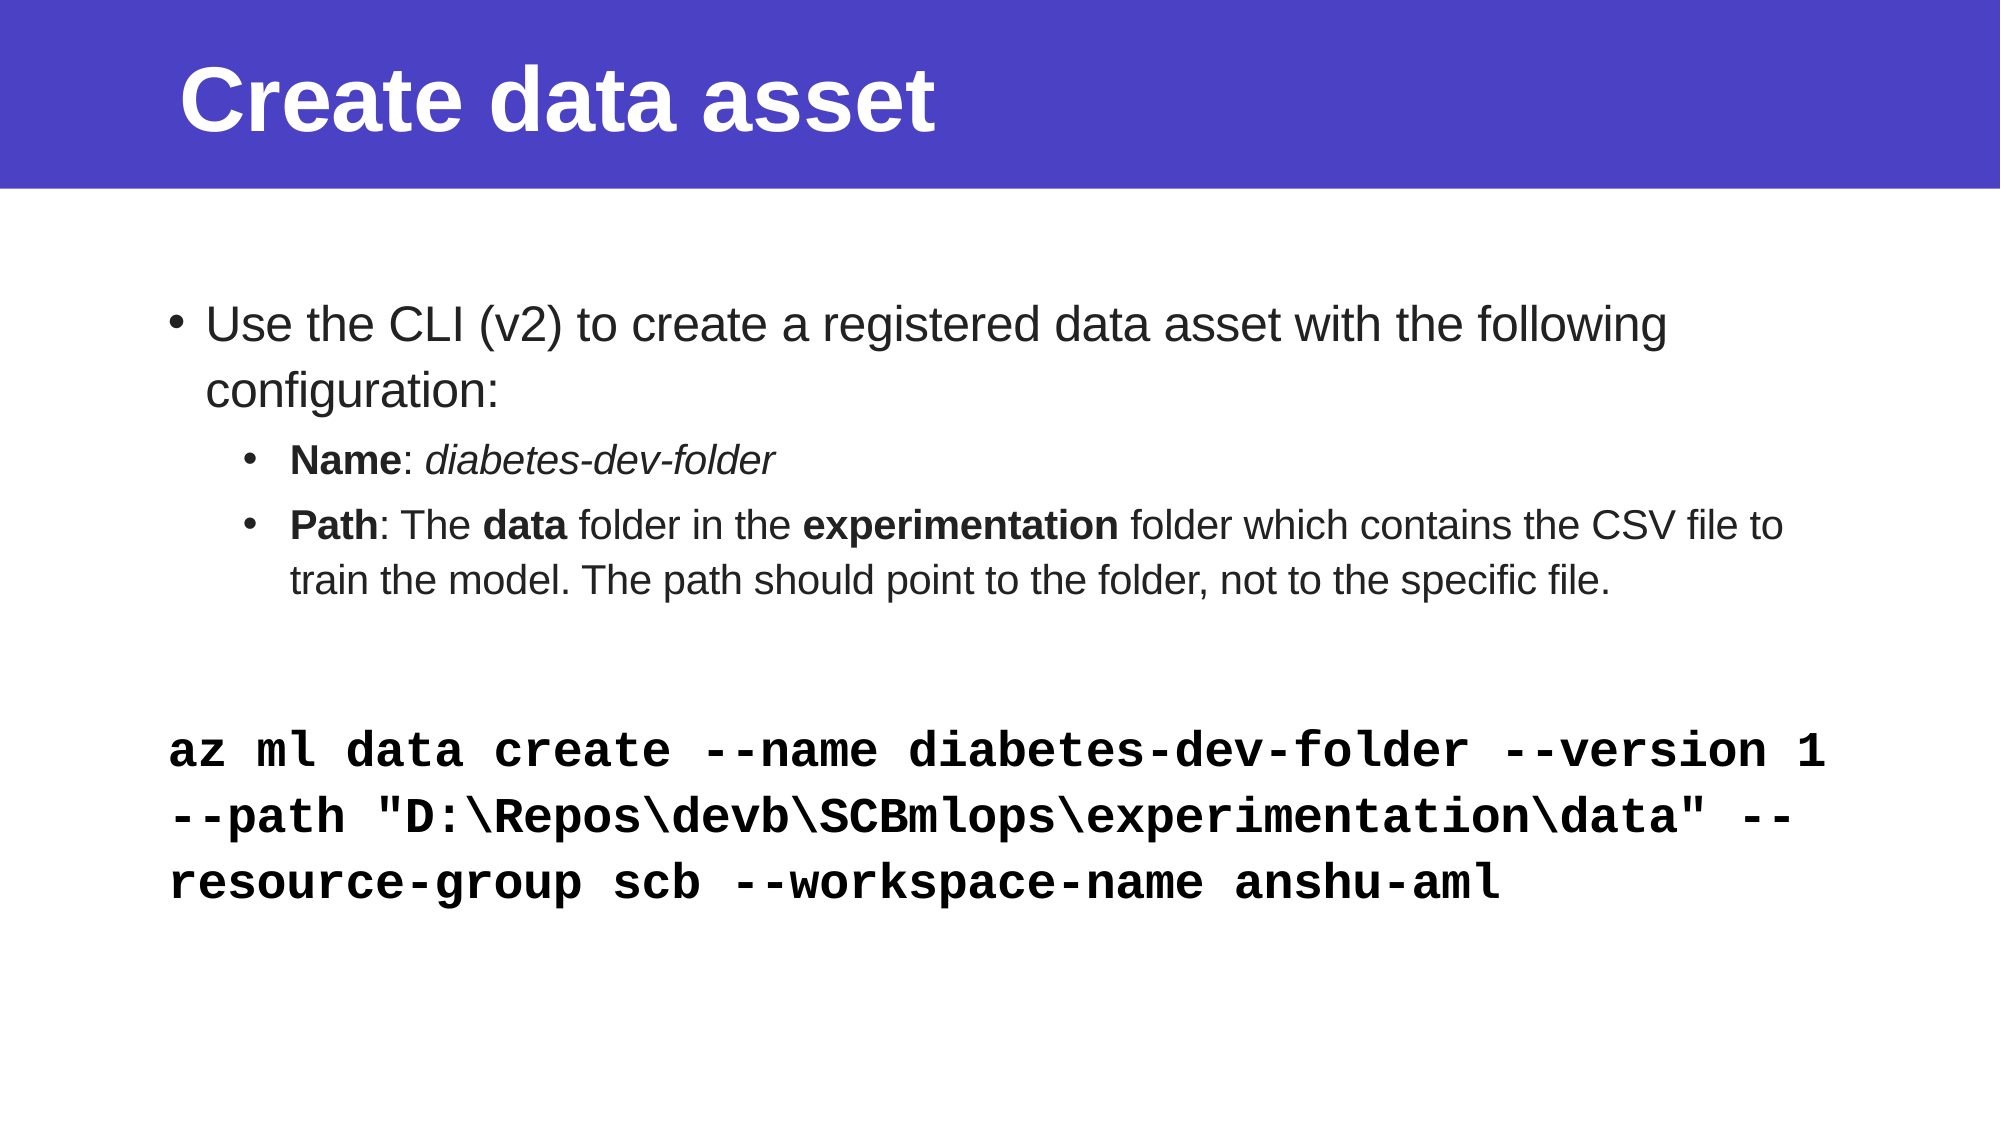

# Create data asset
Use the CLI (v2) to create a registered data asset with the following configuration:
Name: diabetes-dev-folder
Path: The data folder in the experimentation folder which contains the CSV file to train the model. The path should point to the folder, not to the specific file.

az ml data create --name diabetes-dev-folder --version 1 --path "D:\Repos\devb\SCBmlops\experimentation\data" --resource-group scb --workspace-name anshu-aml